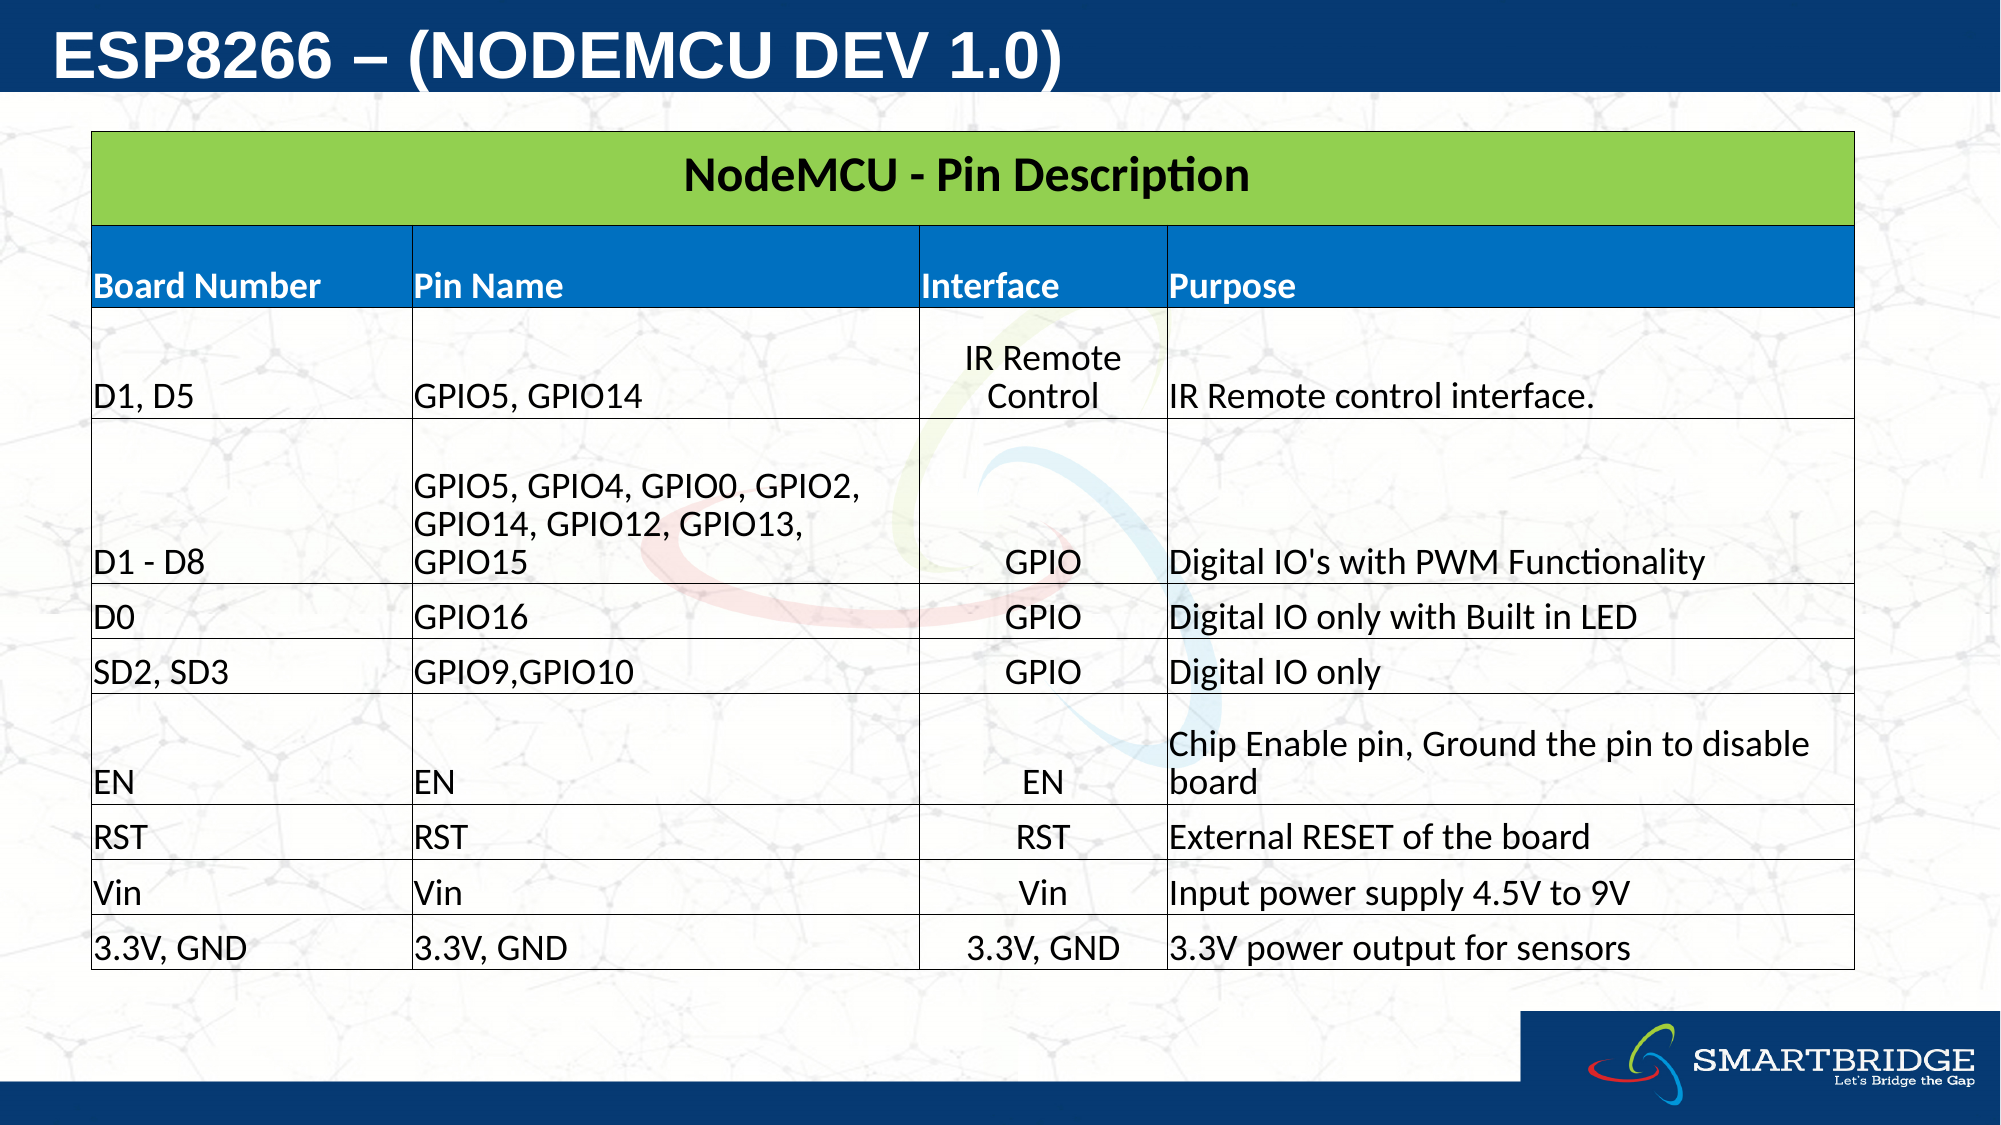

ESP8266 – (NODEMCU DEV 1.0)
| NodeMCU - Pin Description |  |  |  |
| --- | --- | --- | --- |
| Board Number | Pin Name | Interface | Purpose |
| D1, D5 | GPIO5, GPIO14 | IR Remote Control | IR Remote control interface. |
| D1 - D8 | GPIO5, GPIO4, GPIO0, GPIO2, GPIO14, GPIO12, GPIO13, GPIO15 | GPIO | Digital IO's with PWM Functionality |
| D0 | GPIO16 | GPIO | Digital IO only with Built in LED |
| SD2, SD3 | GPIO9,GPIO10 | GPIO | Digital IO only |
| EN | EN | EN | Chip Enable pin, Ground the pin to disable board |
| RST | RST | RST | External RESET of the board |
| Vin | Vin | Vin | Input power supply 4.5V to 9V |
| 3.3V, GND | 3.3V, GND | 3.3V, GND | 3.3V power output for sensors |